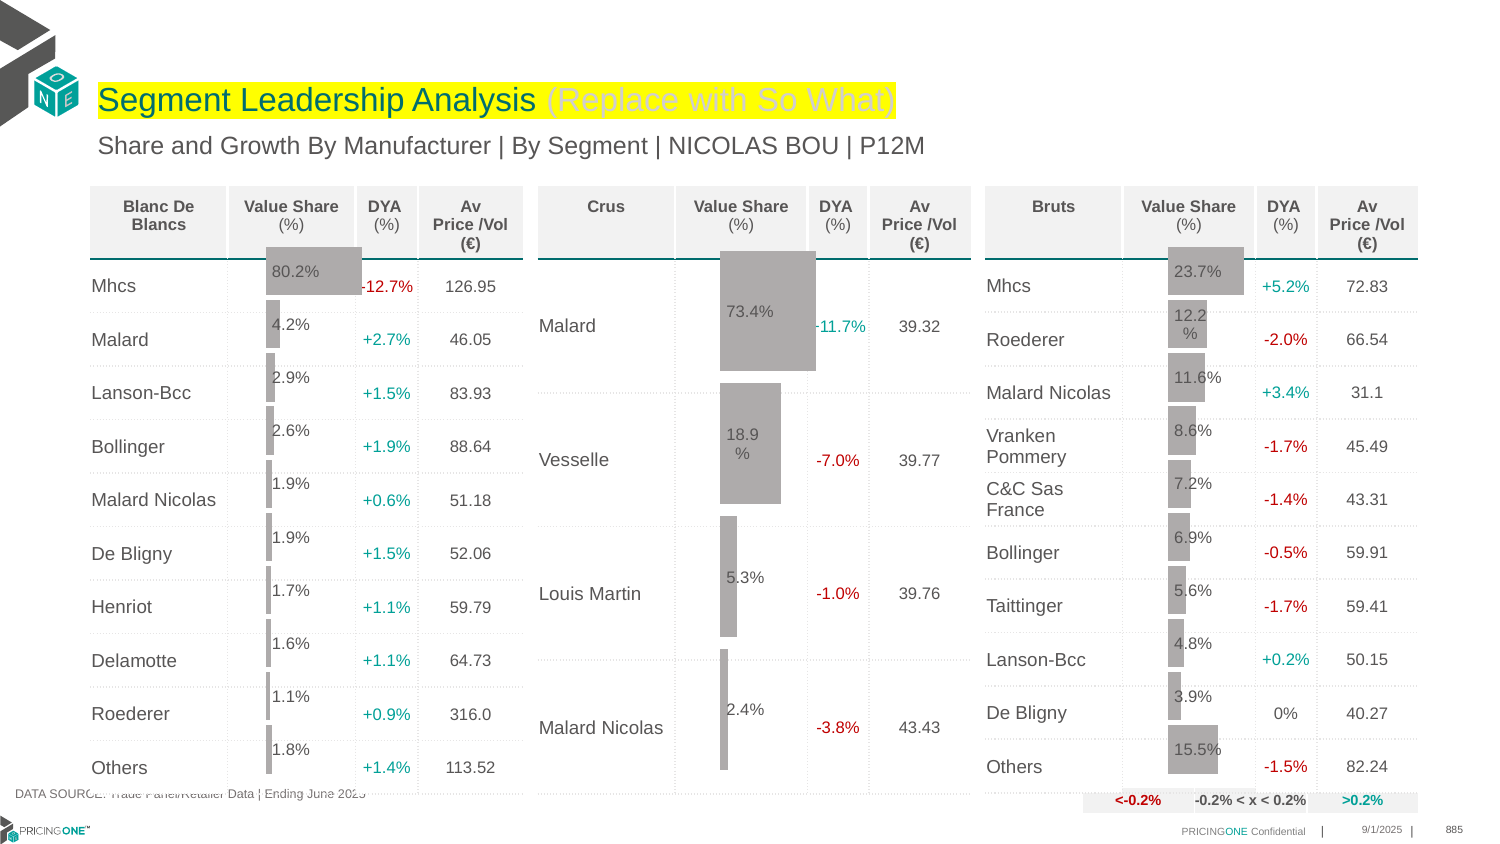

# Segment Leadership Analysis (Replace with So What)
Share and Growth By Manufacturer | By Segment | NICOLAS BOU | P12M
| Crus | Value Share (%) | DYA (%) | Av Price /Vol (€) |
| --- | --- | --- | --- |
| Malard |  | +11.7% | 39.32 |
| Vesselle |  | -7.0% | 39.77 |
| Louis Martin |  | -1.0% | 39.76 |
| Malard Nicolas |  | -3.8% | 43.43 |
| Blanc De Blancs | Value Share (%) | DYA (%) | Av Price /Vol (€) |
| --- | --- | --- | --- |
| Mhcs |  | -12.7% | 126.95 |
| Malard |  | +2.7% | 46.05 |
| Lanson-Bcc |  | +1.5% | 83.93 |
| Bollinger |  | +1.9% | 88.64 |
| Malard Nicolas |  | +0.6% | 51.18 |
| De Bligny |  | +1.5% | 52.06 |
| Henriot |  | +1.1% | 59.79 |
| Delamotte |  | +1.1% | 64.73 |
| Roederer |  | +0.9% | 316.0 |
| Others |  | +1.4% | 113.52 |
| Bruts | Value Share (%) | DYA (%) | Av Price /Vol (€) |
| --- | --- | --- | --- |
| Mhcs |  | +5.2% | 72.83 |
| Roederer |  | -2.0% | 66.54 |
| Malard Nicolas |  | +3.4% | 31.1 |
| Vranken Pommery |  | -1.7% | 45.49 |
| C&C Sas France |  | -1.4% | 43.31 |
| Bollinger |  | -0.5% | 59.91 |
| Taittinger |  | -1.7% | 59.41 |
| Lanson-Bcc |  | +0.2% | 50.15 |
| De Bligny |  | 0% | 40.27 |
| Others |  | -1.5% | 82.24 |

### Chart

| Category | Blanc De Blancs | NICOLAS BOU |
|---|---|
|  | 0.8019481268011527 |

### Chart

| Category | Crus | NICOLAS BOU |
|---|---|
|  | 0.7339686011091151 |

### Chart

| Category | Bruts | NICOLAS BOU |
|---|---|
|  | 0.23728270145643657 |
DATA SOURCE: Trade Panel/Retailer Data | Ending June 2025
| <-0.2% | -0.2% < x < 0.2% | >0.2% |
| --- | --- | --- |

9/1/2025
885